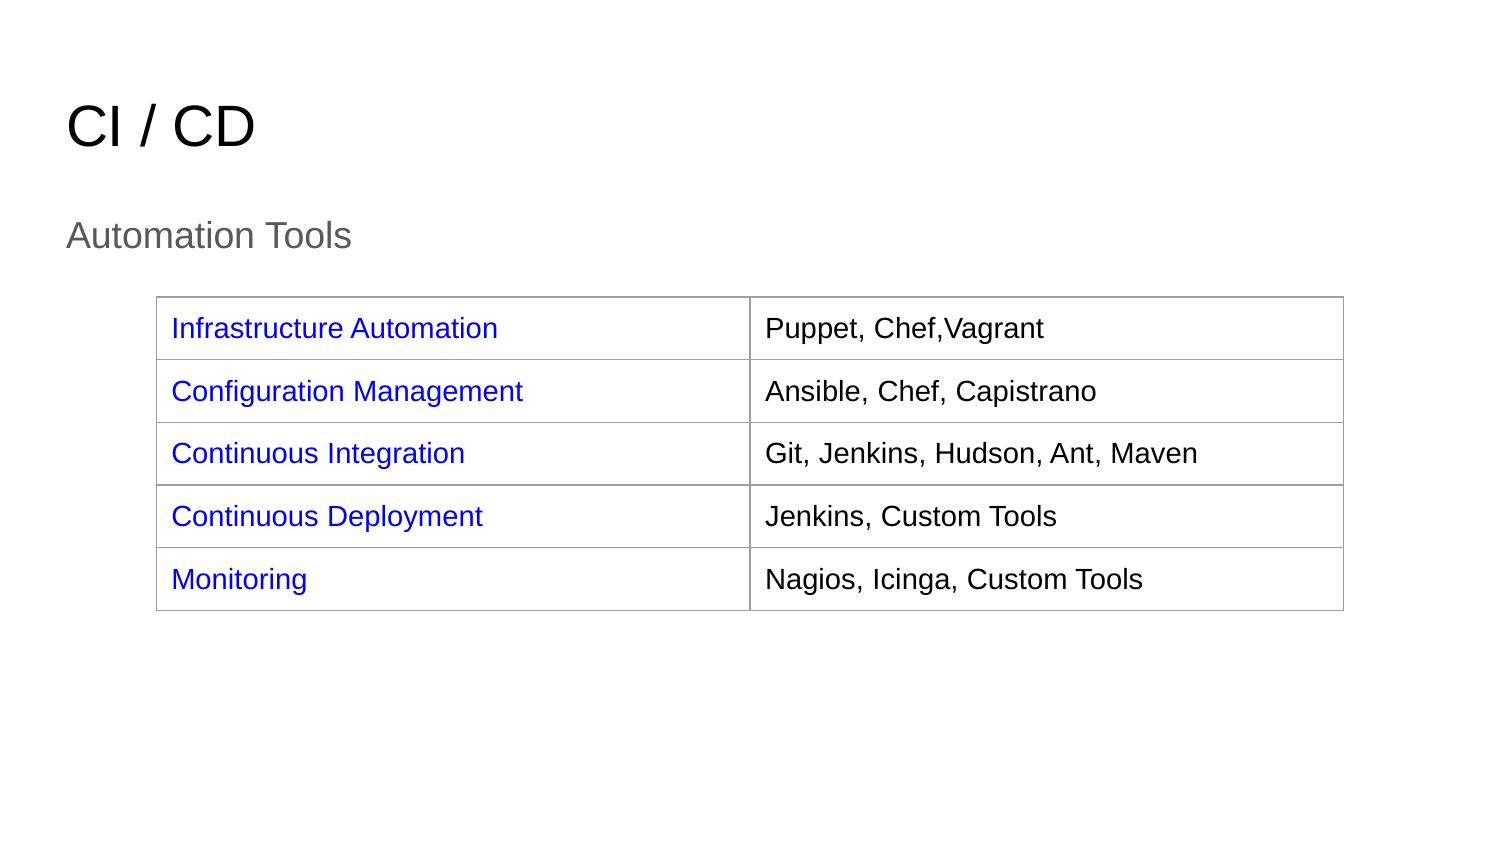

# CI / CD
Automation Tools
| Infrastructure Automation | Puppet, Chef,Vagrant |
| --- | --- |
| Configuration Management | Ansible, Chef, Capistrano |
| Continuous Integration | Git, Jenkins, Hudson, Ant, Maven |
| Continuous Deployment | Jenkins, Custom Tools |
| Monitoring | Nagios, Icinga, Custom Tools |